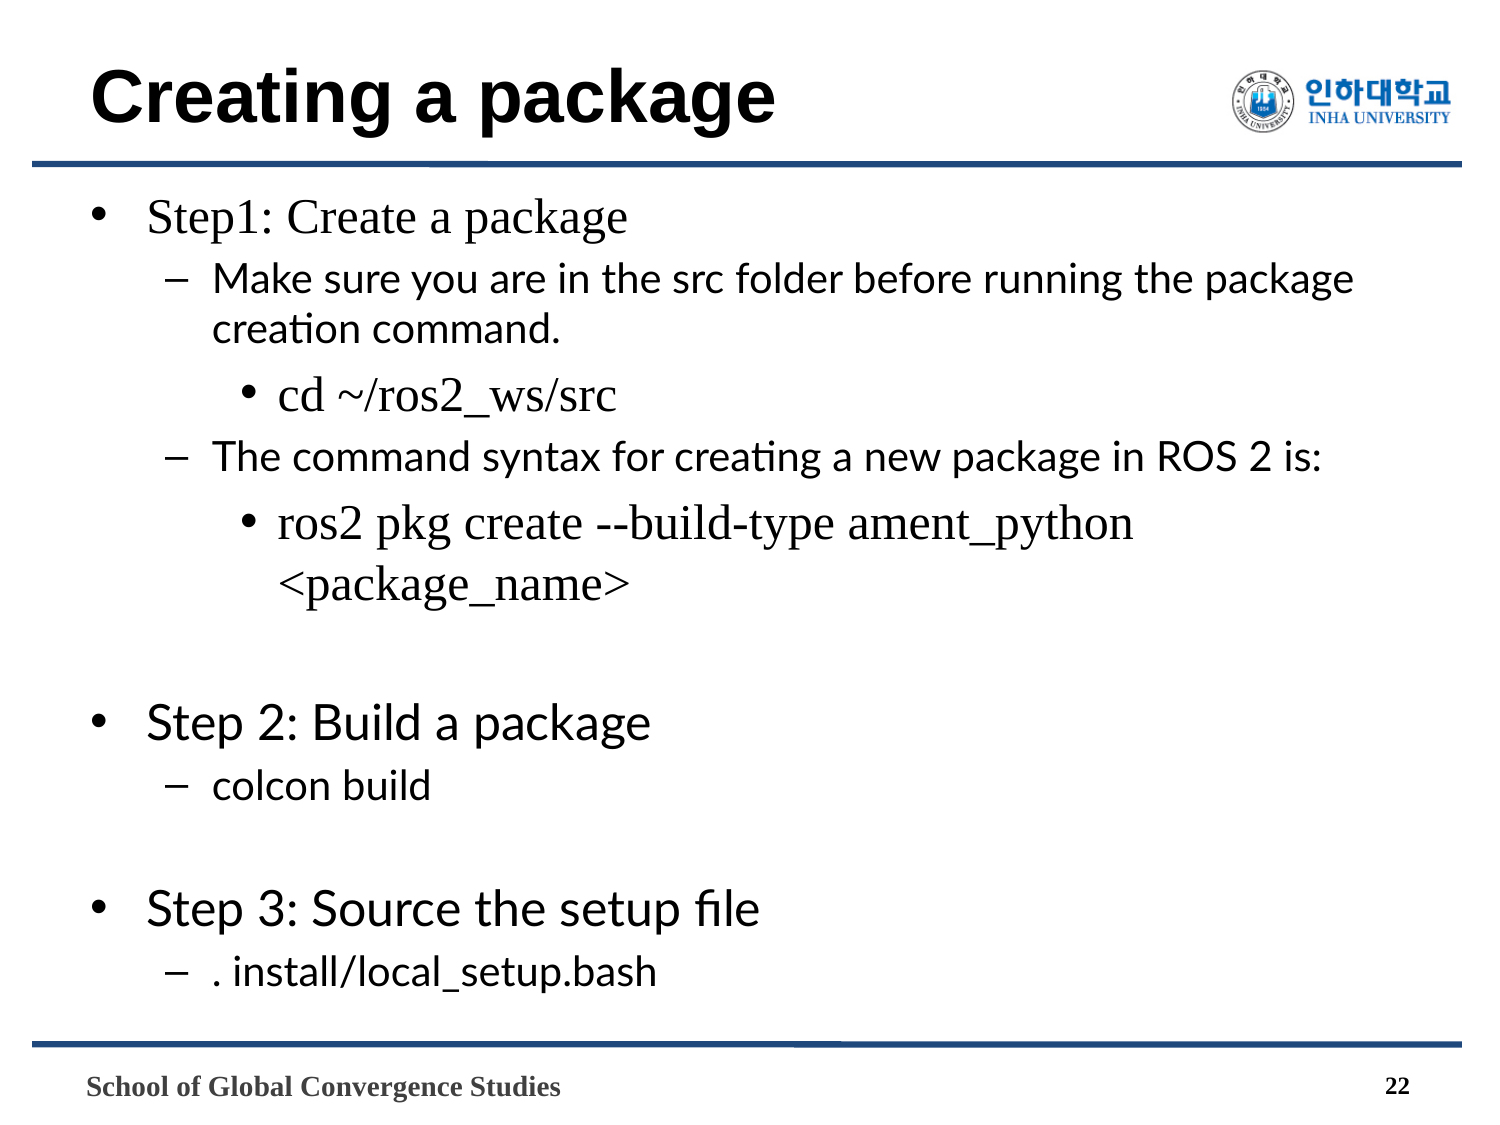

# Creating a package
Step1: Create a package
Make sure you are in the src folder before running the package   creation command.
cd ~/ros2_ws/src
The command syntax for creating a new package in ROS 2 is:
ros2 pkg create --build-type ament_python <package_name>

Step 2: Build a package
colcon build

Step 3: Source the setup file
. install/local_setup.bash
22